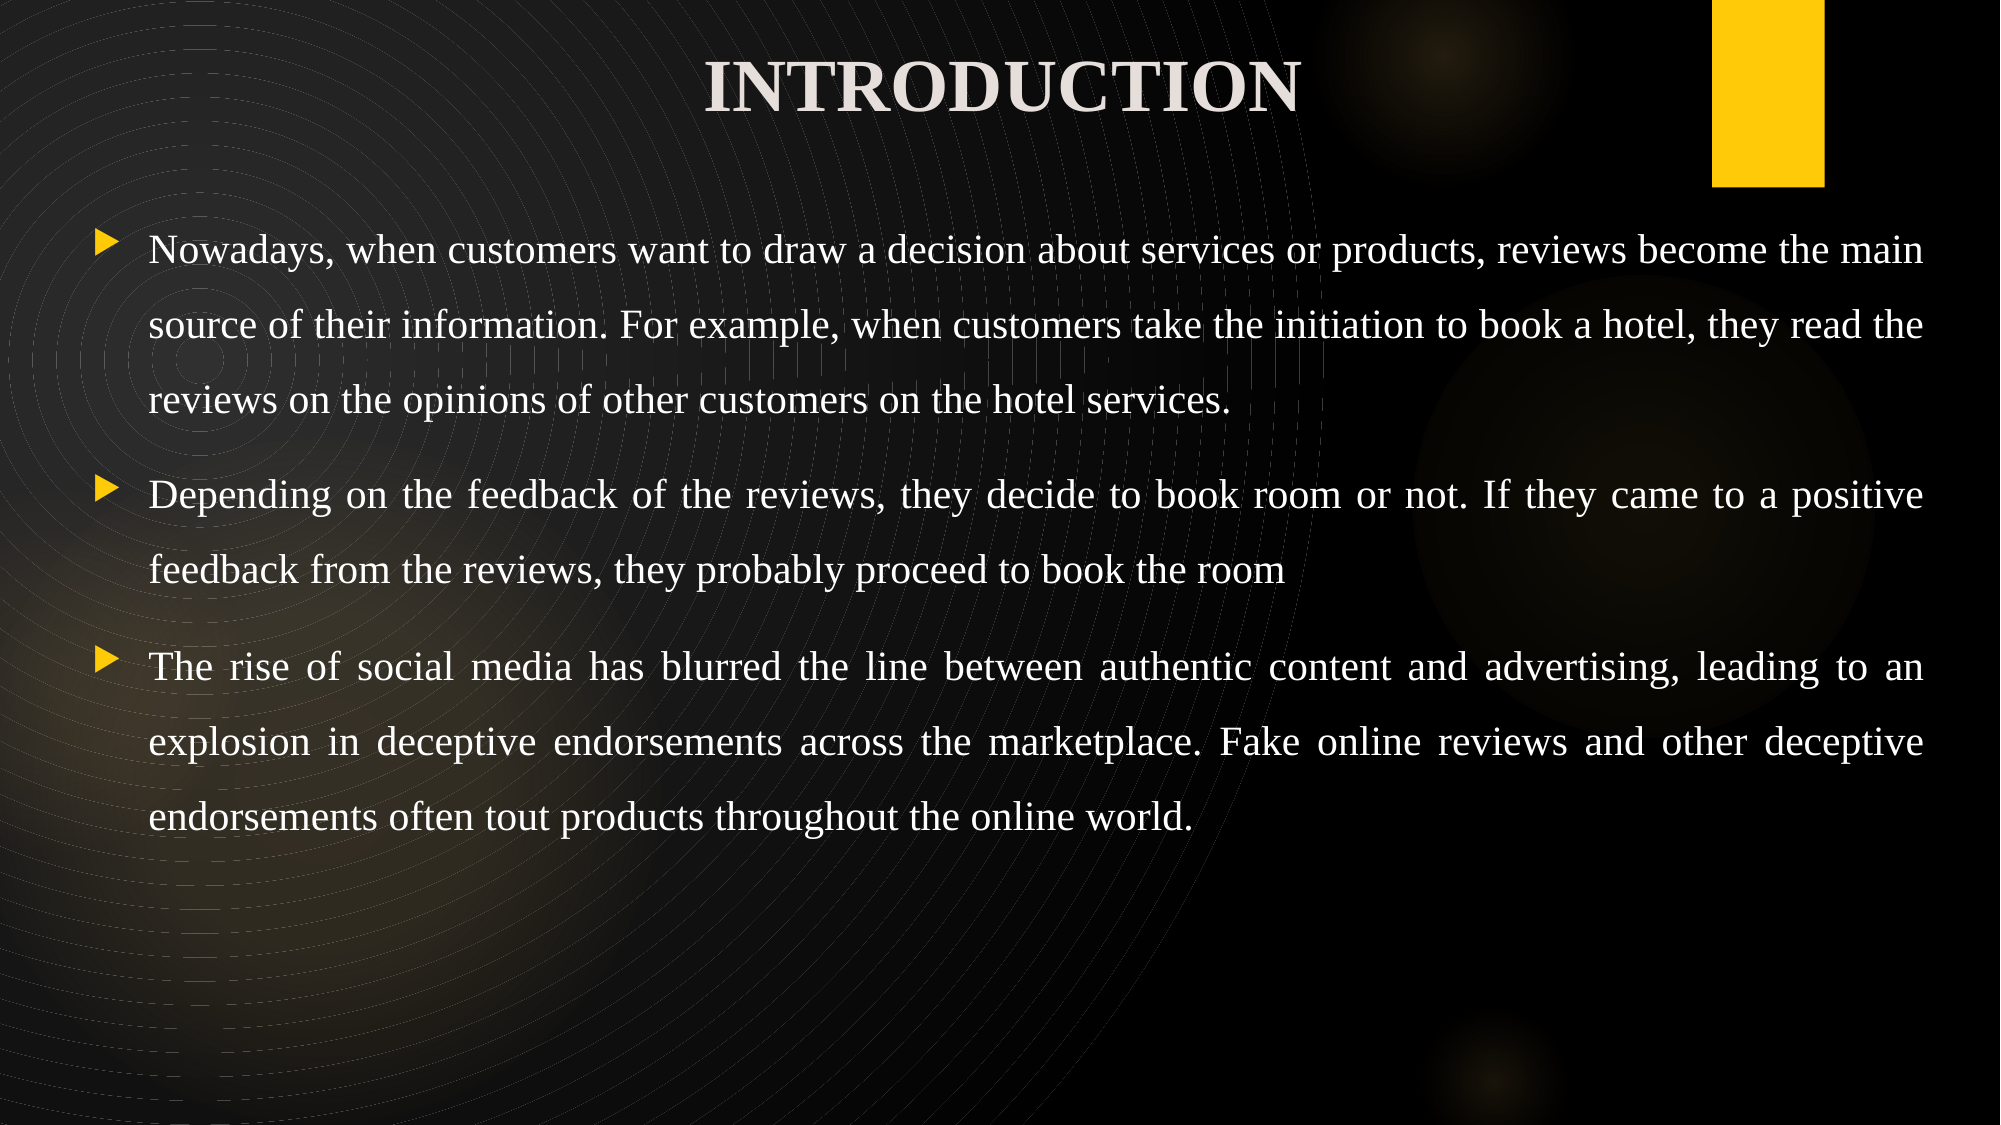

# INTRODUCTION
Nowadays, when customers want to draw a decision about services or products, reviews become the main source of their information. For example, when customers take the initiation to book a hotel, they read the reviews on the opinions of other customers on the hotel services.
Depending on the feedback of the reviews, they decide to book room or not. If they came to a positive feedback from the reviews, they probably proceed to book the room
The rise of social media has blurred the line between authentic content and advertising, leading to an explosion in deceptive endorsements across the marketplace. Fake online reviews and other deceptive endorsements often tout products throughout the online world.